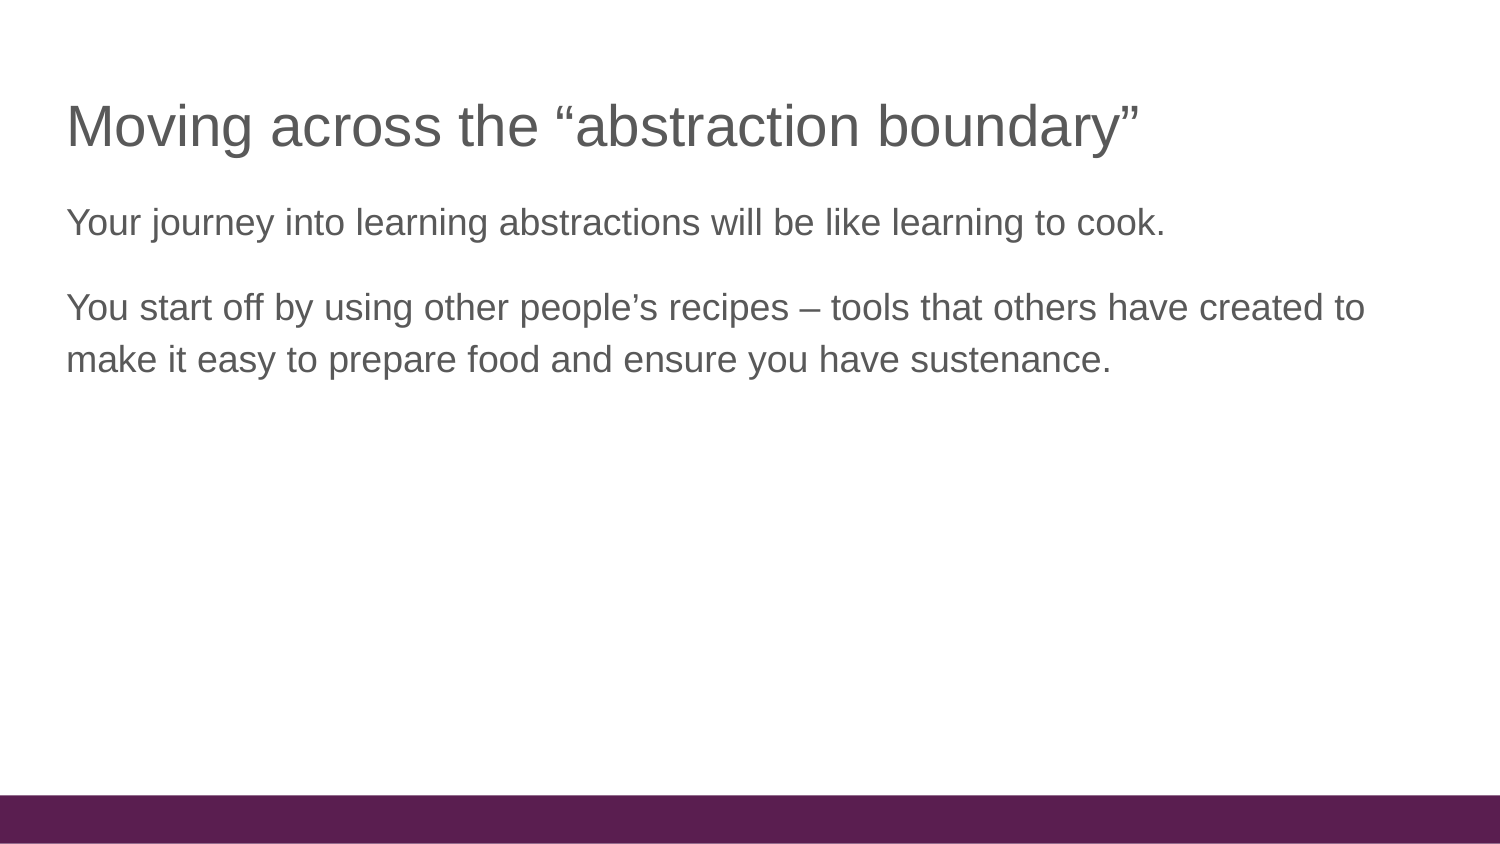

# Moving across the “abstraction boundary”
Your journey into learning abstractions will be like learning to cook.
You start off by using other people’s recipes – tools that others have created to make it easy to prepare food and ensure you have sustenance.